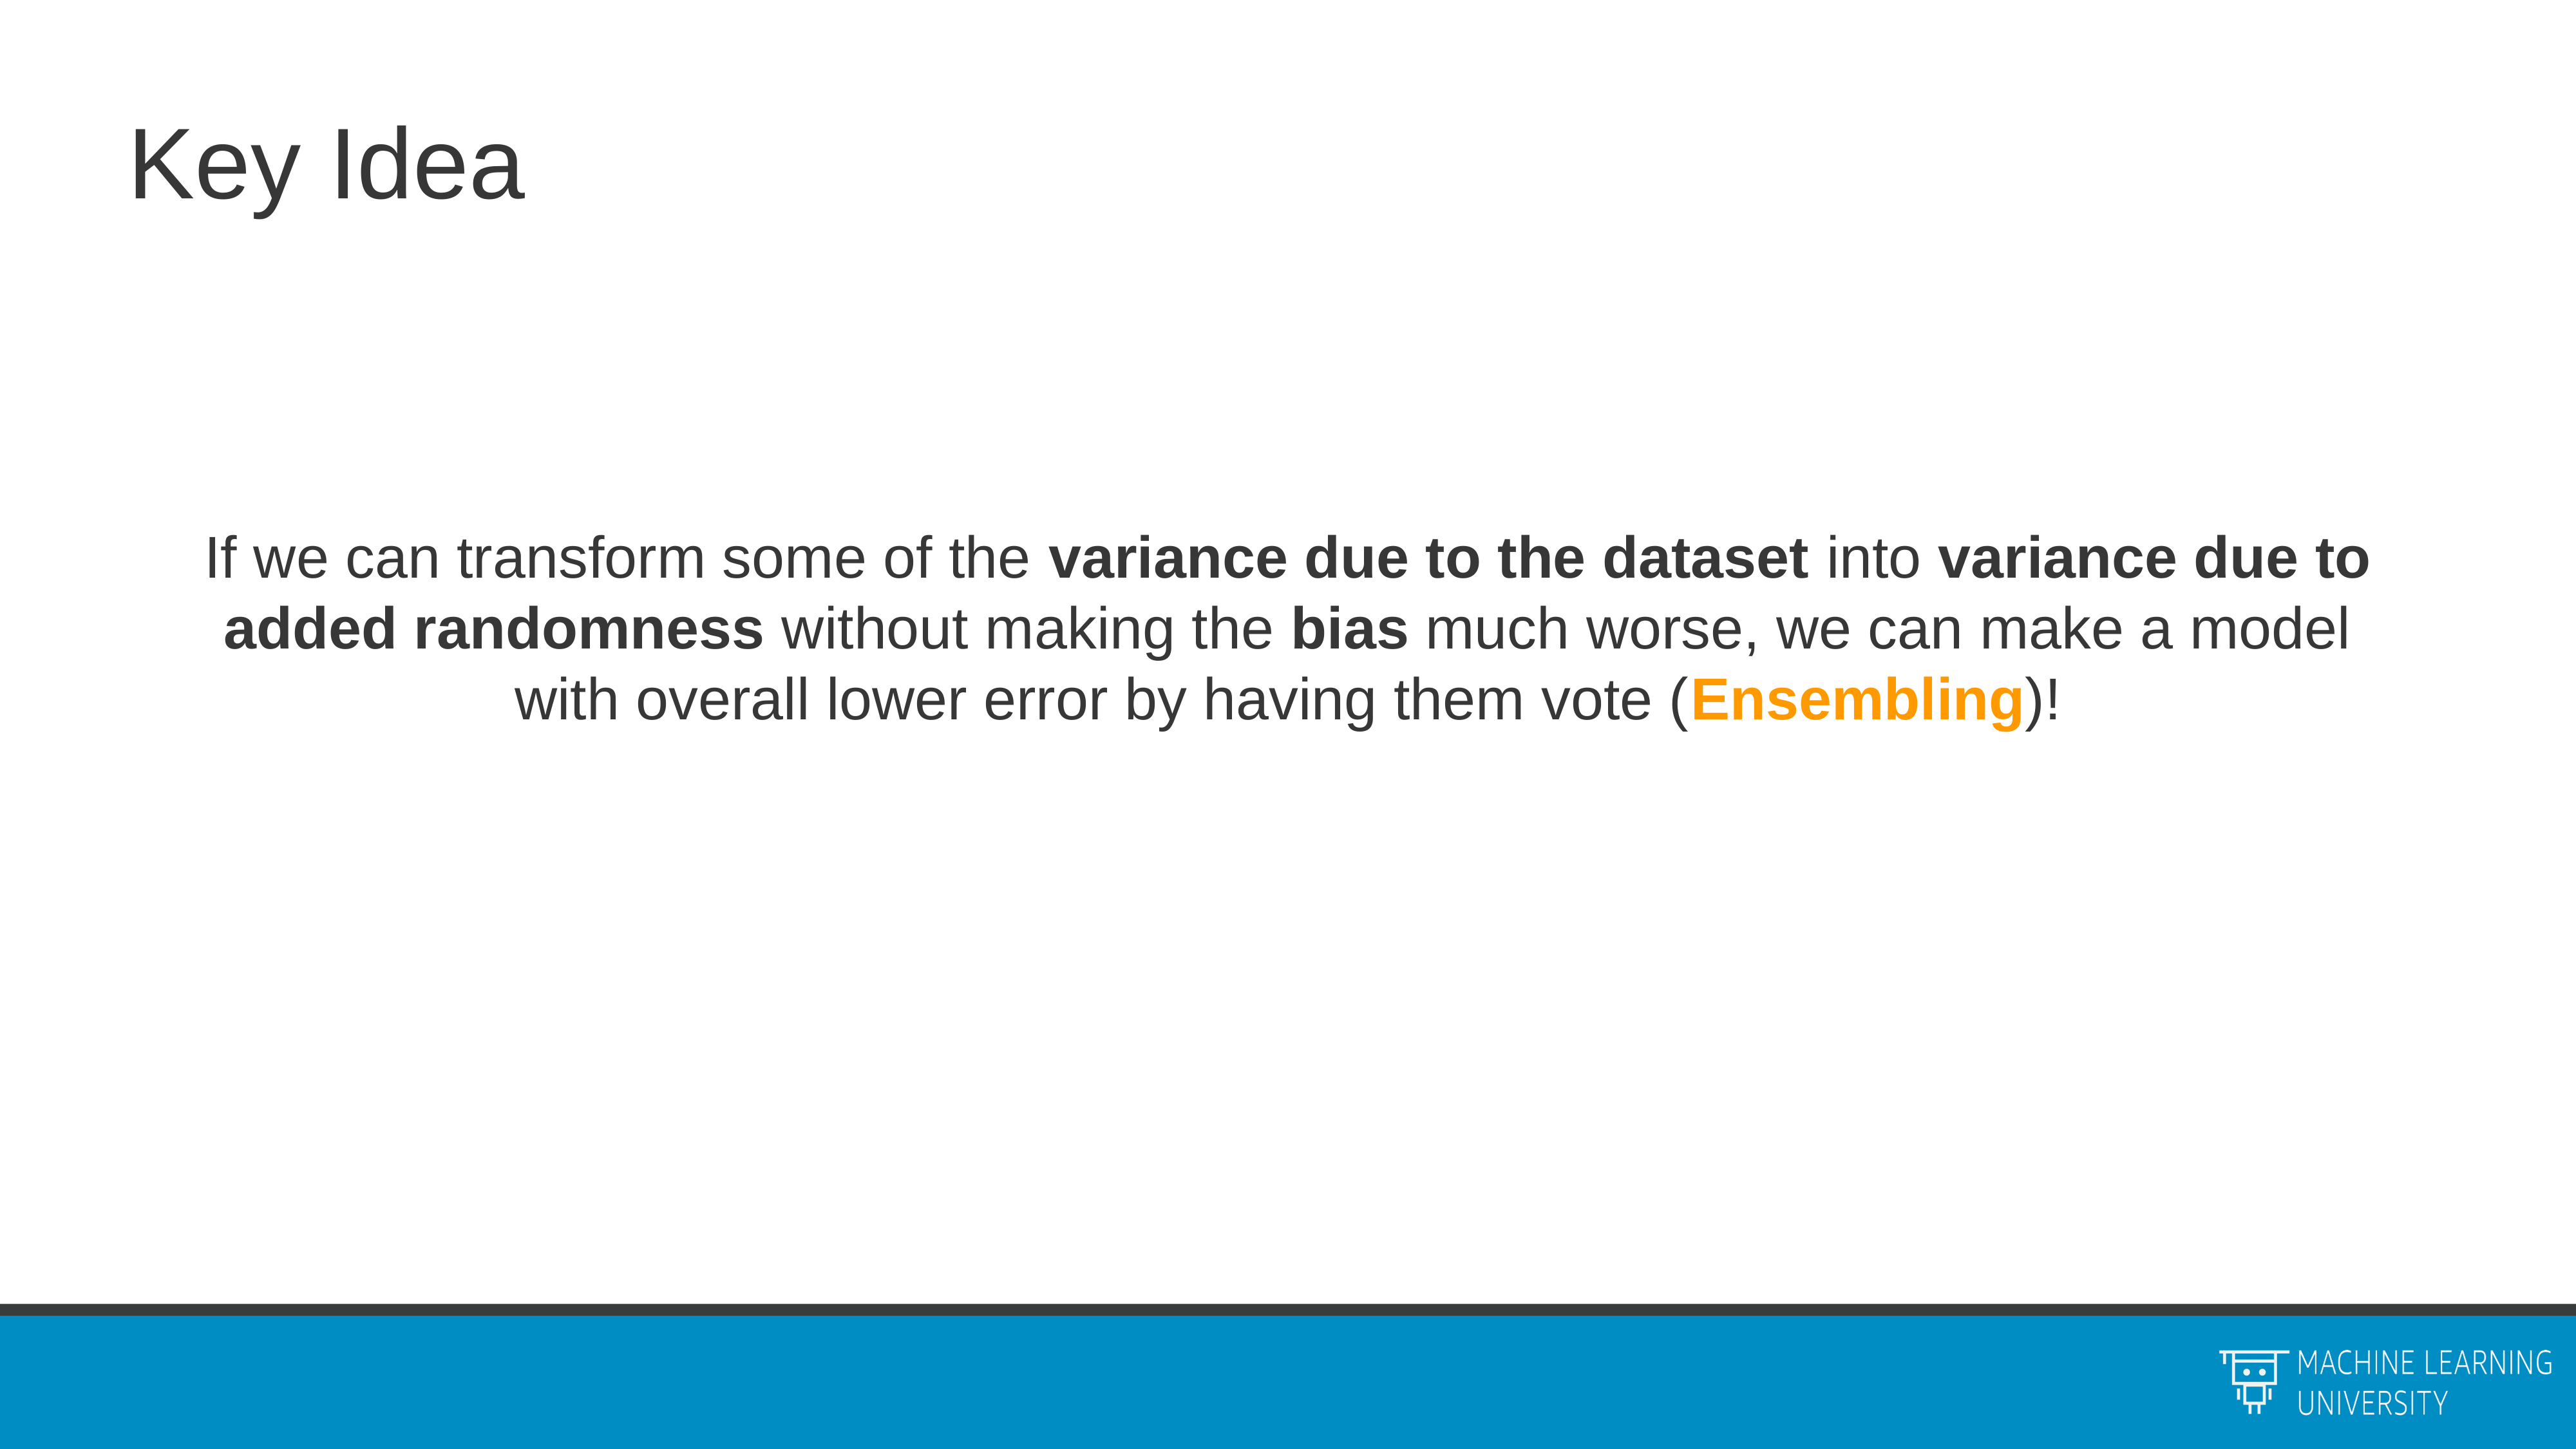

# Key Idea

If we can transform some of the variance due to the dataset into variance due to added randomness without making the bias much worse, we can make a model with overall lower error by having them vote (Ensembling)!